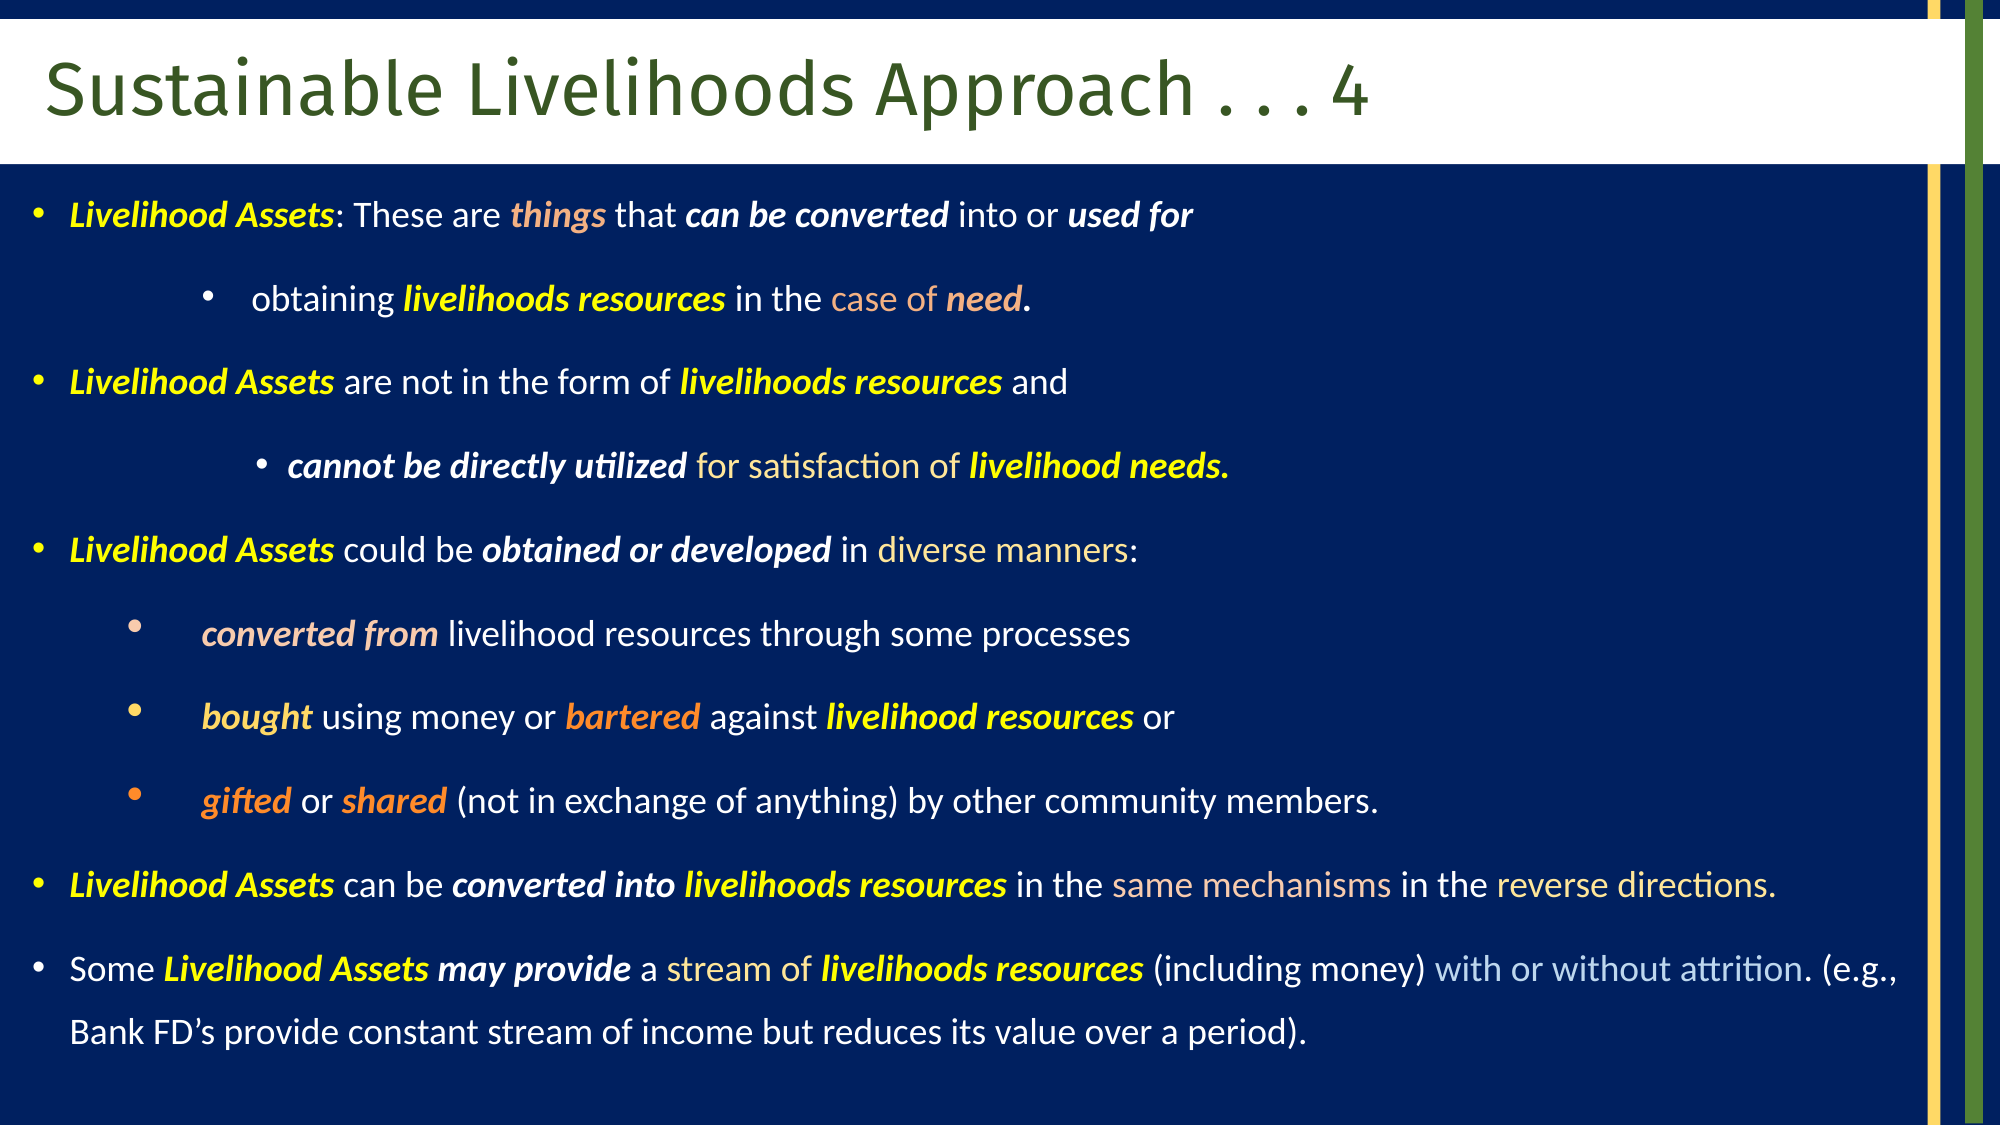

# Sustainable Livelihoods Approach . . . 4
Livelihood Assets: These are things that can be converted into or used for
obtaining livelihoods resources in the case of need.
Livelihood Assets are not in the form of livelihoods resources and
cannot be directly utilized for satisfaction of livelihood needs.
Livelihood Assets could be obtained or developed in diverse manners:
converted from livelihood resources through some processes
bought using money or bartered against livelihood resources or
gifted or shared (not in exchange of anything) by other community members.
Livelihood Assets can be converted into livelihoods resources in the same mechanisms in the reverse directions.
Some Livelihood Assets may provide a stream of livelihoods resources (including money) with or without attrition. (e.g., Bank FD’s provide constant stream of income but reduces its value over a period).